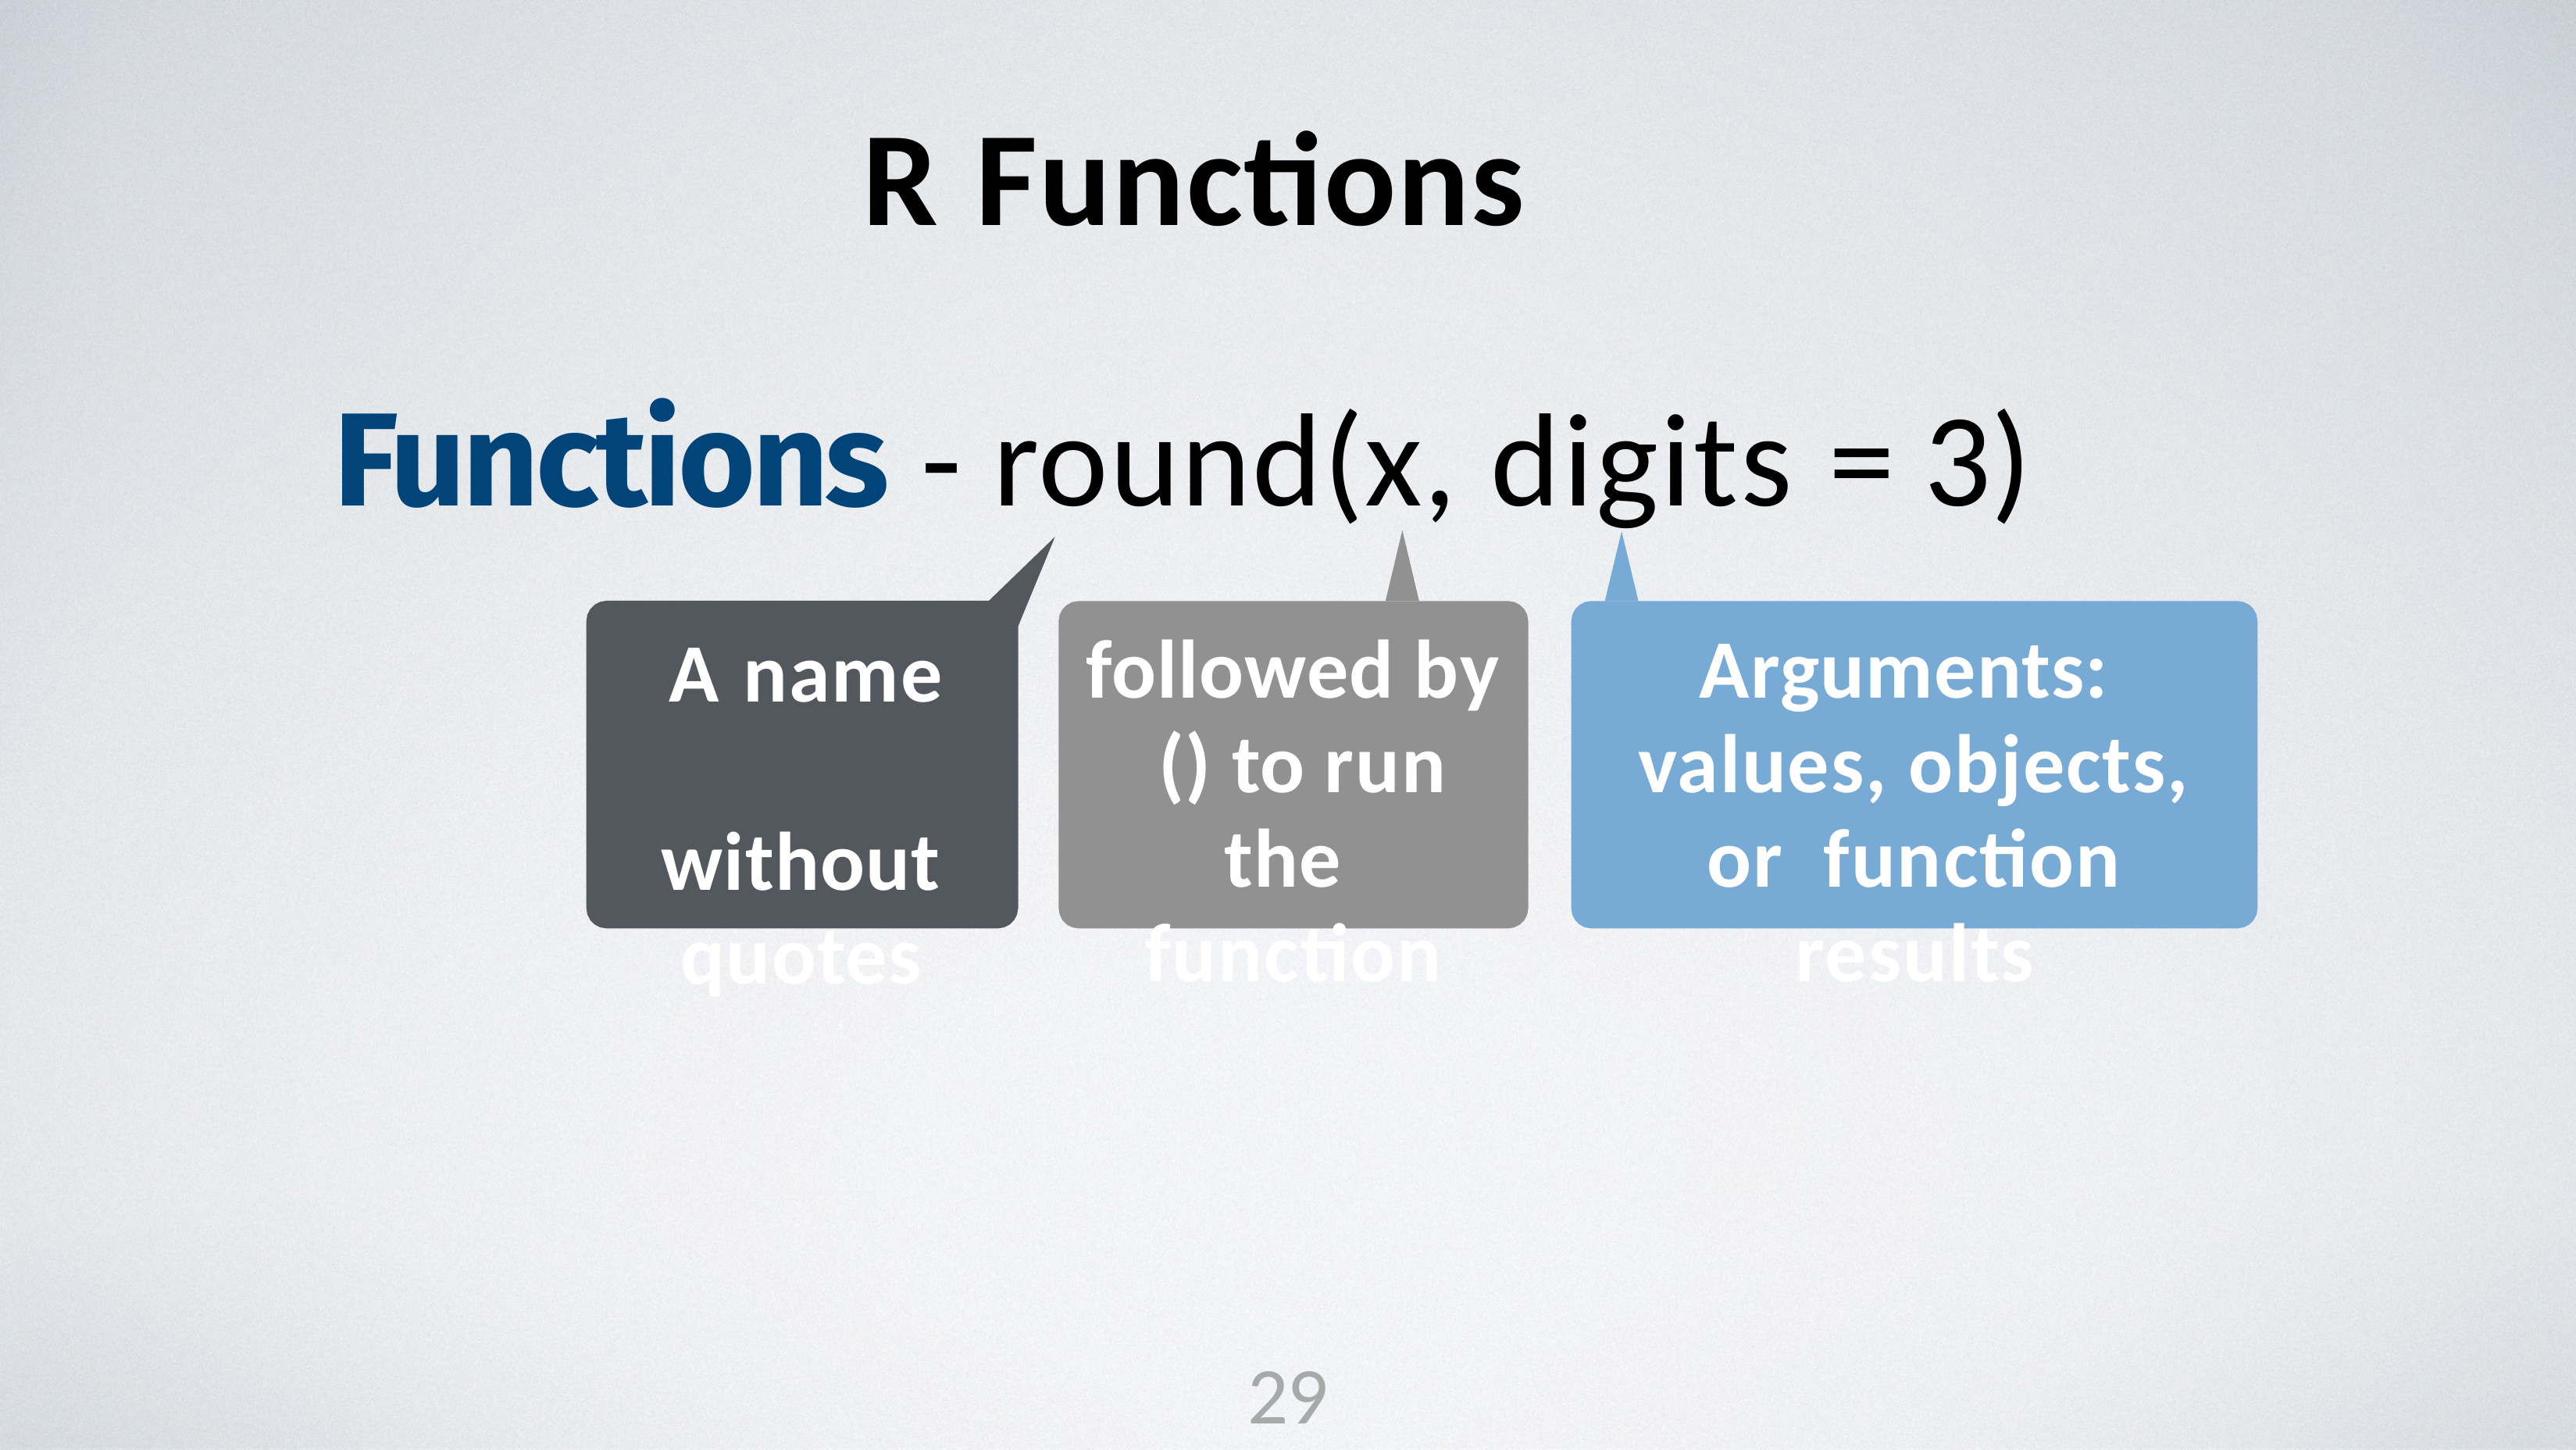

# R Functions
Functions - round(x, digits = 3)

A name  without  quotes
followed by  () to run the  function
Arguments:  values, objects, or  function results
29